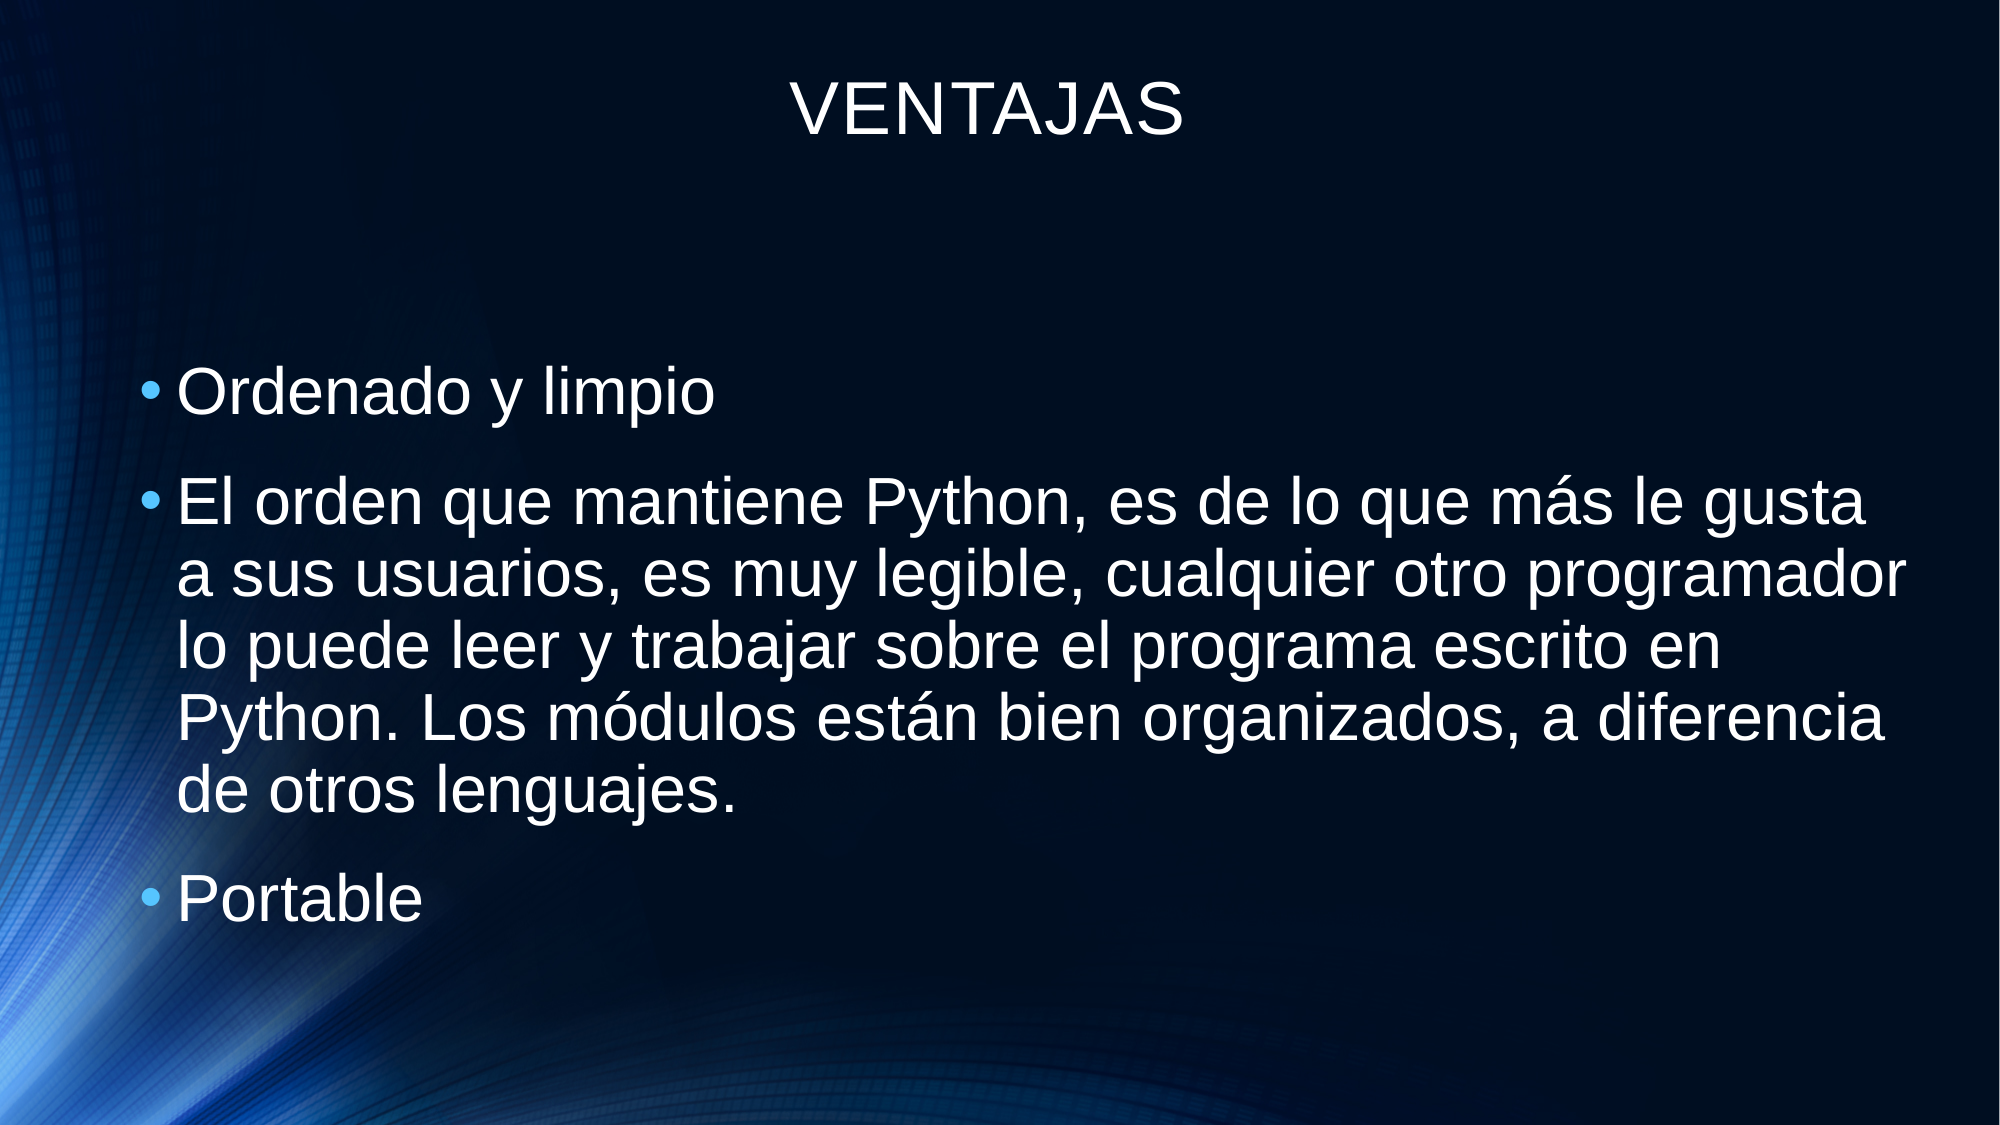

# VENTAJAS
Ordenado y limpio
El orden que mantiene Python, es de lo que más le gusta a sus usuarios, es muy legible, cualquier otro programador lo puede leer y trabajar sobre el programa escrito en Python. Los módulos están bien organizados, a diferencia de otros lenguajes.
Portable